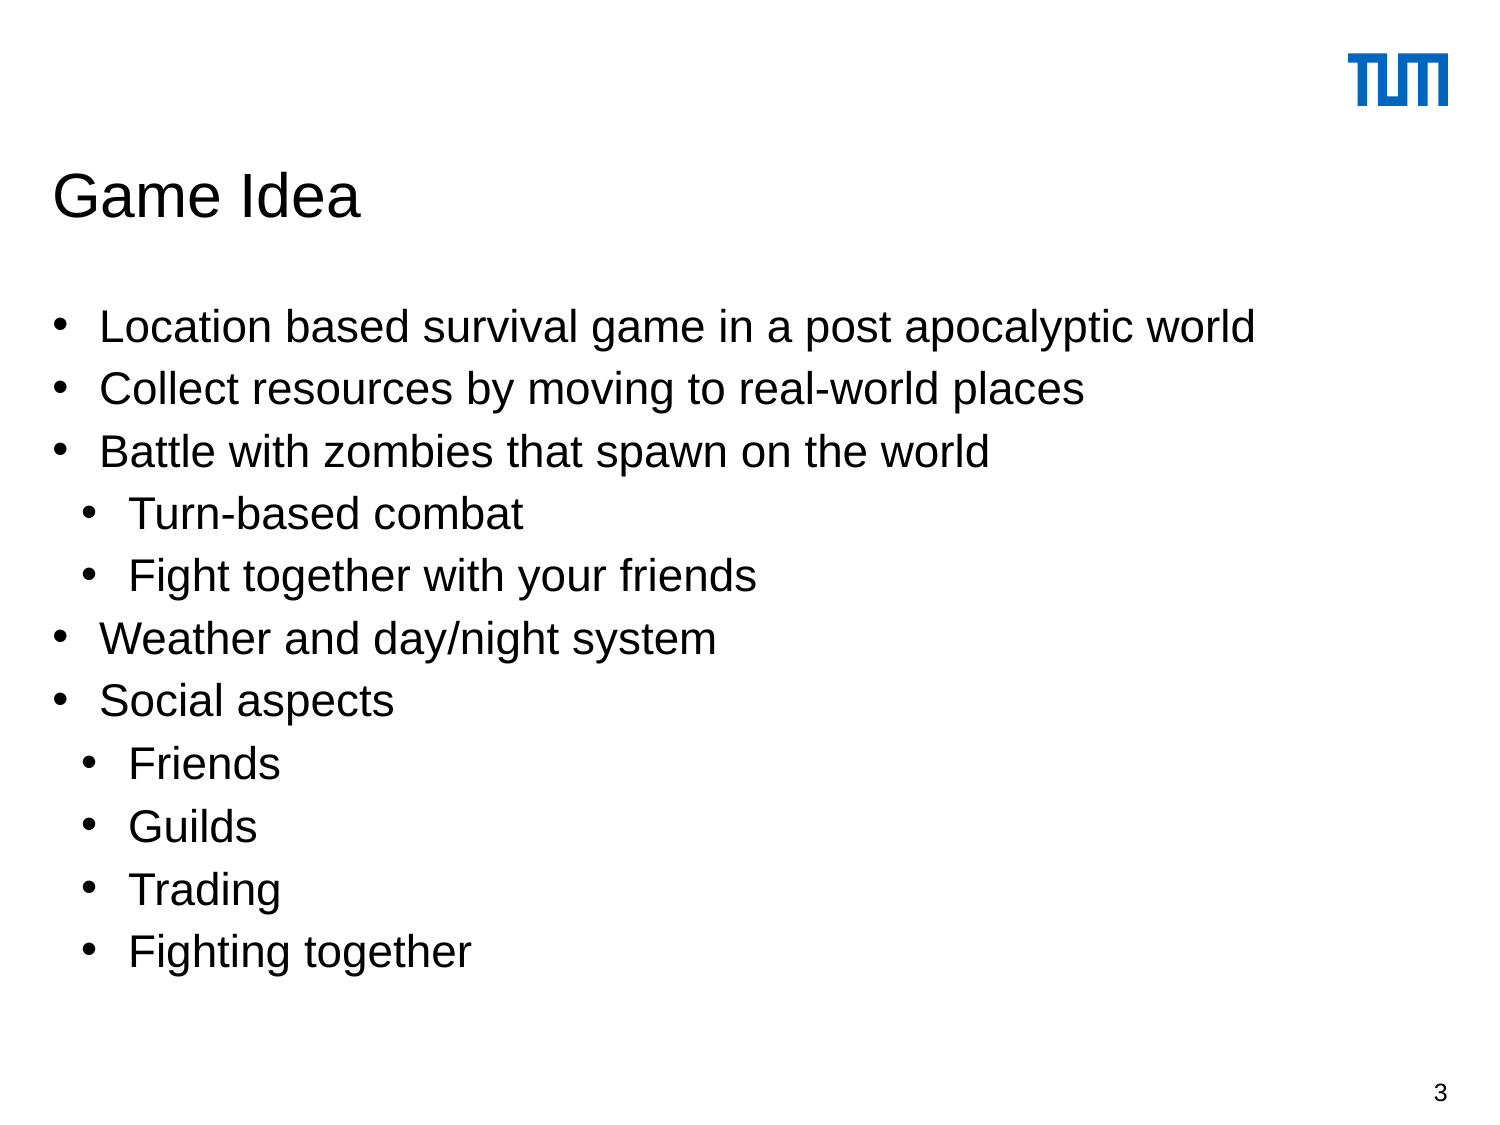

# Game Idea
Location based survival game in a post apocalyptic world
Collect resources by moving to real-world places
Battle with zombies that spawn on the world
Turn-based combat
Fight together with your friends
Weather and day/night system
Social aspects
Friends
Guilds
Trading
Fighting together

3